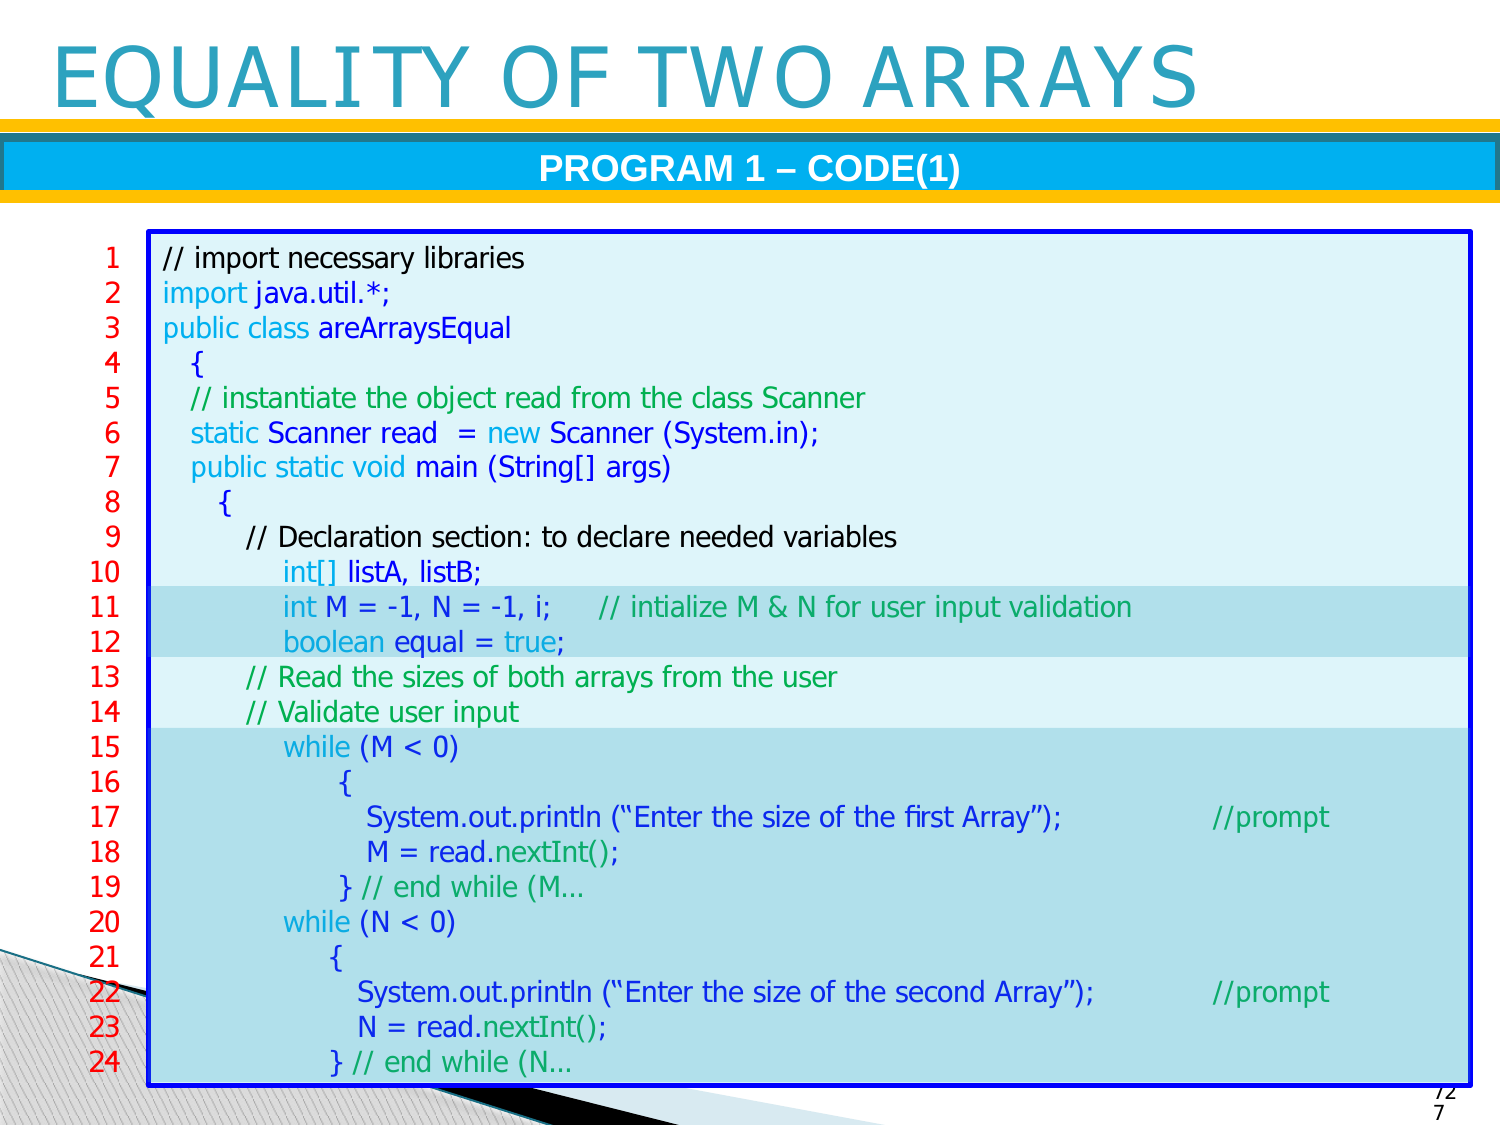

# EQUALITY OF TWO ARRAYS
PROGRAM 1 – CODE(1)
1
2
3
4
5
6
7
8
9
10
11
12
13
14
15
16
17
18
19
20
21
22
23
24
// import necessary libraries
import java.util.*;
public class areArraysEqual
   {
   // instantiate the object read from the class Scanner
   static Scanner read  = new Scanner (System.in);
   public static void main (String[] args)
      {
         // Declaration section: to declare needed variables
             int[] listA, listB;
             int M = -1, N = -1, i;     // intialize M & N for user input validation
             boolean equal = true;
         // Read the sizes of both arrays from the user
         // Validate user input
             while (M < 0)
                   {
                      System.out.println (“Enter the size of the first Array”);	//prompt
                      M = read.nextInt();
                   } // end while (M…
             while (N < 0)
                  {
                     System.out.println (“Enter the size of the second Array”);	//prompt
                     N = read.nextInt();
                  } // end while (N…

727